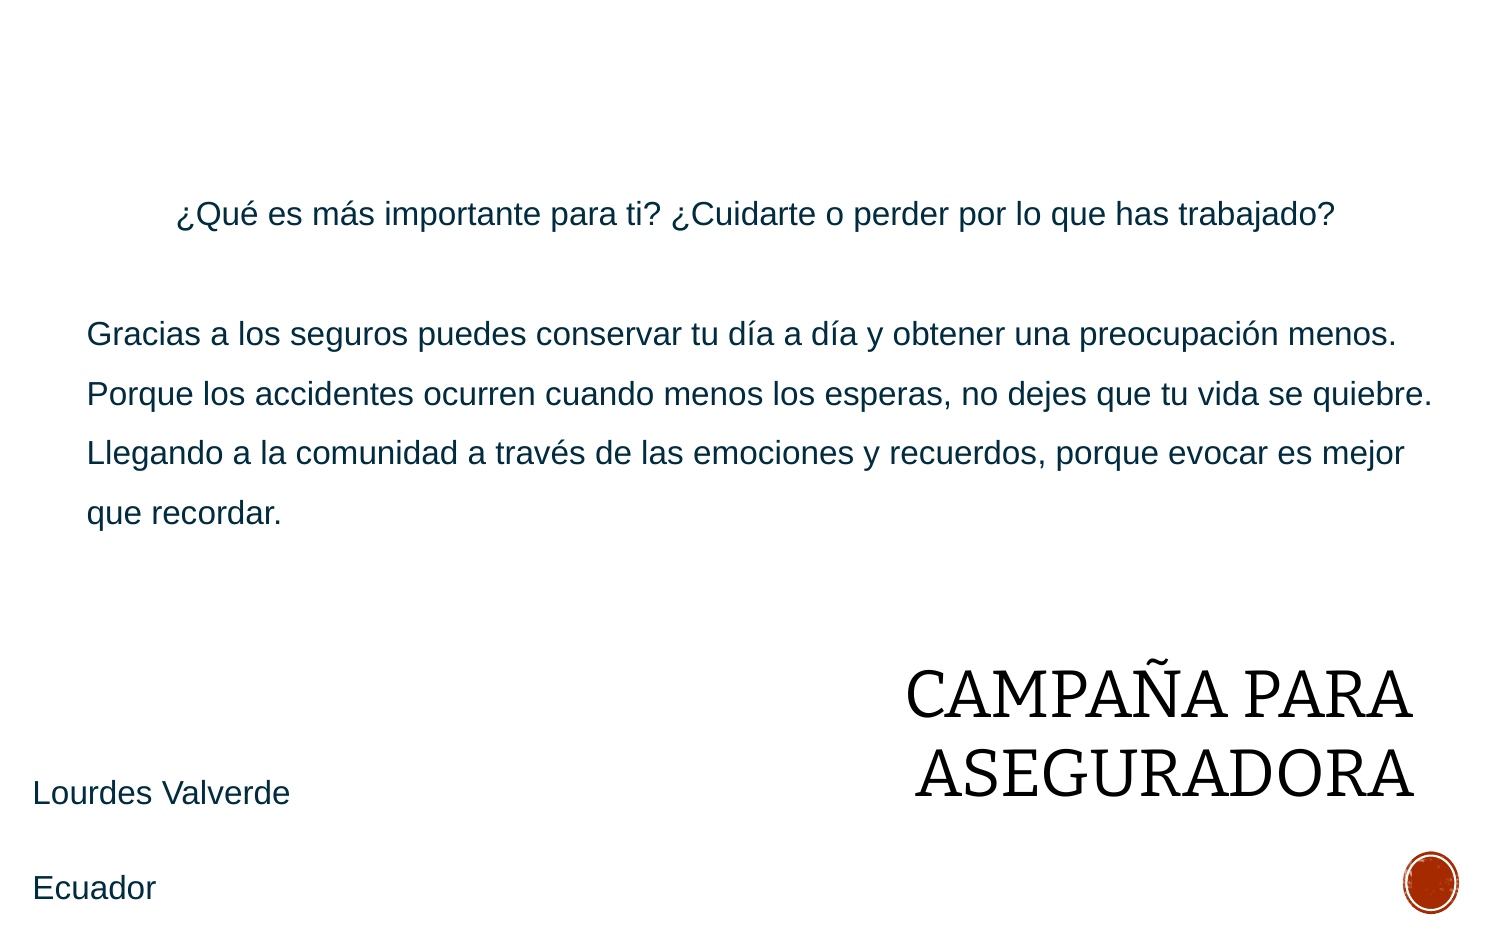

¿Qué es más importante para ti? ¿Cuidarte o perder por lo que has trabajado?

Gracias a los seguros puedes conservar tu día a día y obtener una preocupación menos.
Porque los accidentes ocurren cuando menos los esperas, no dejes que tu vida se quiebre.
Llegando a la comunidad a través de las emociones y recuerdos, porque evocar es mejor
que recordar.

CAMPAÑA PARA
ASEGURADORA
Lourdes Valverde
Ecuador